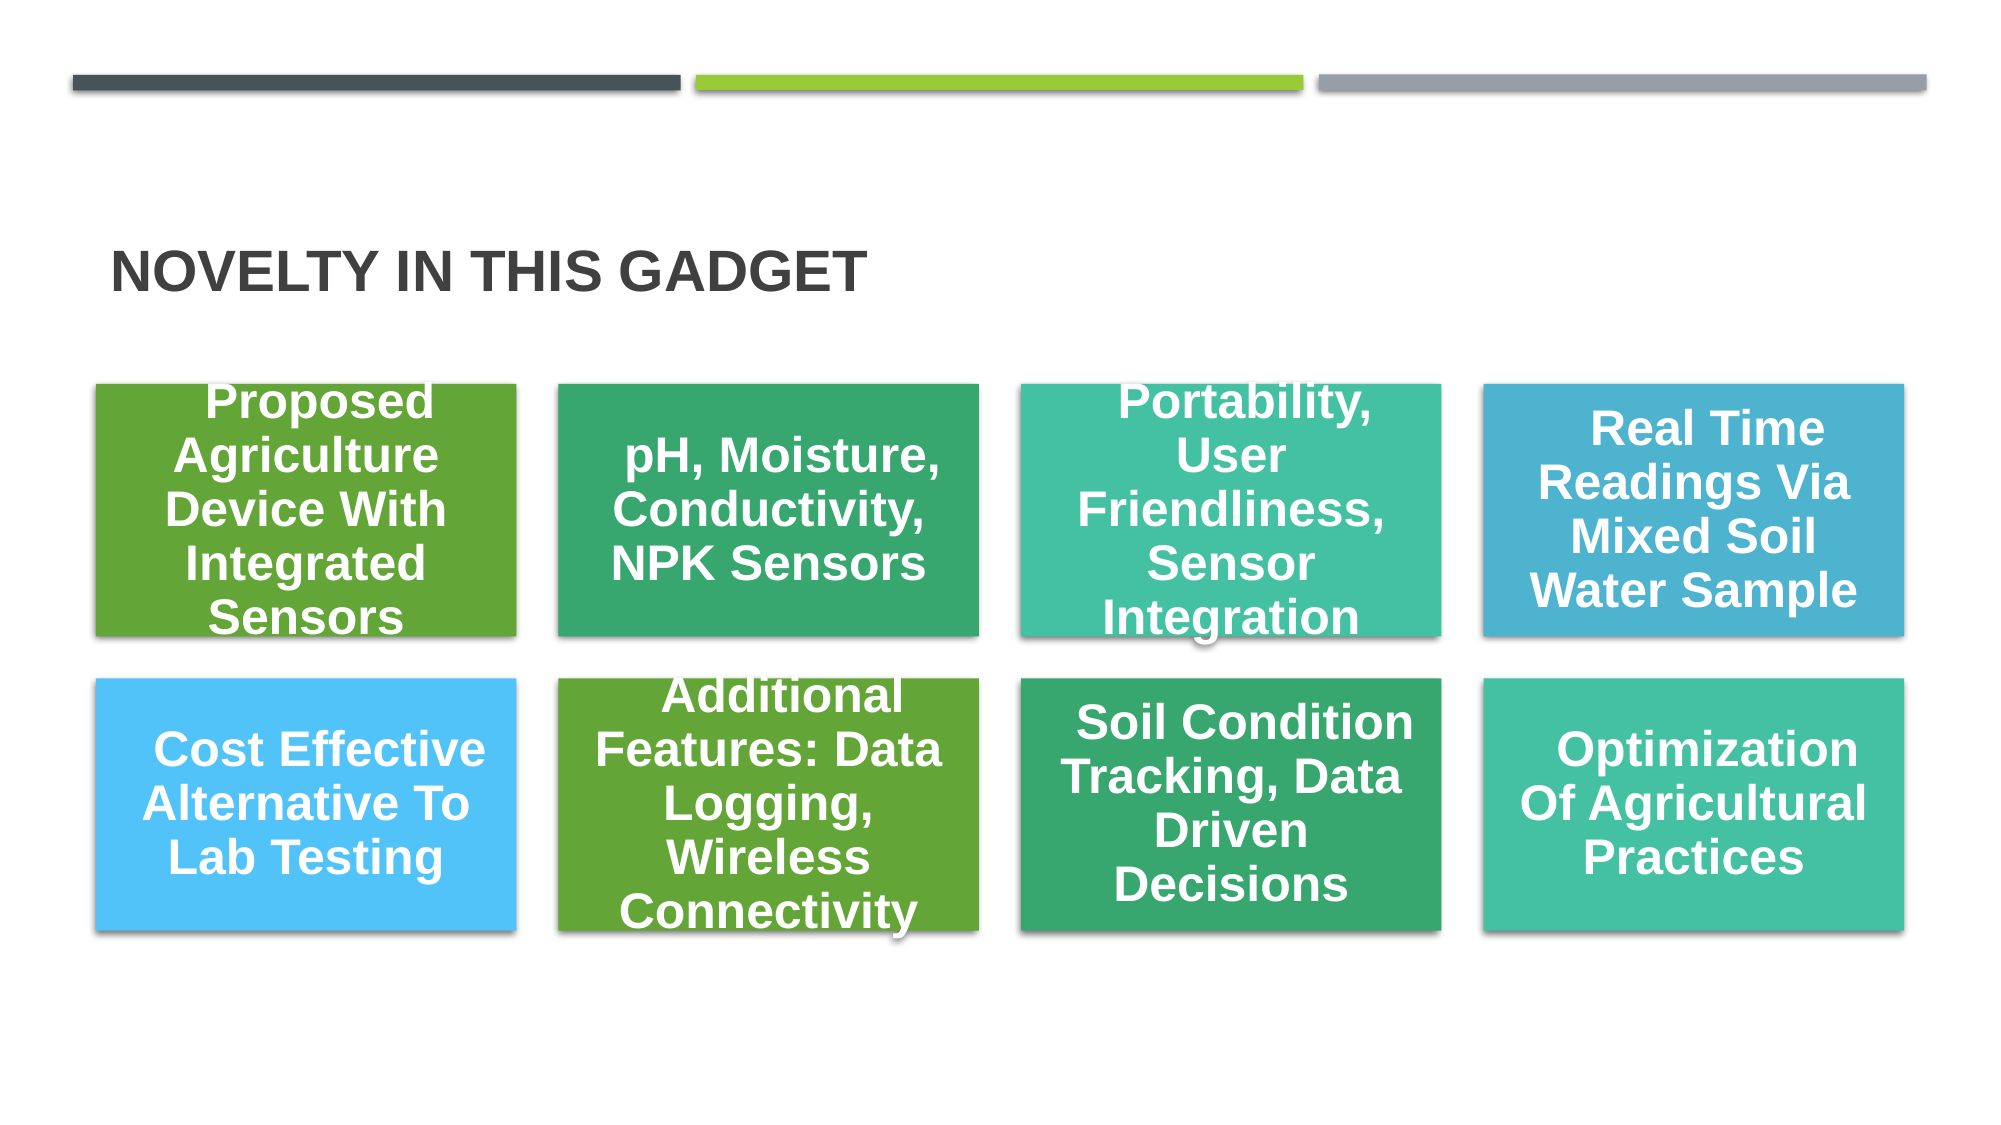

# Novelty in this gadget
  Proposed Agriculture Device With Integrated Sensors
  pH, Moisture, Conductivity, NPK Sensors
  Portability, User Friendliness, Sensor Integration
  Real Time Readings Via Mixed Soil Water Sample
  Cost Effective Alternative To Lab Testing
  Additional Features: Data Logging, Wireless Connectivity
  Soil Condition Tracking, Data Driven Decisions
  Optimization Of Agricultural Practices